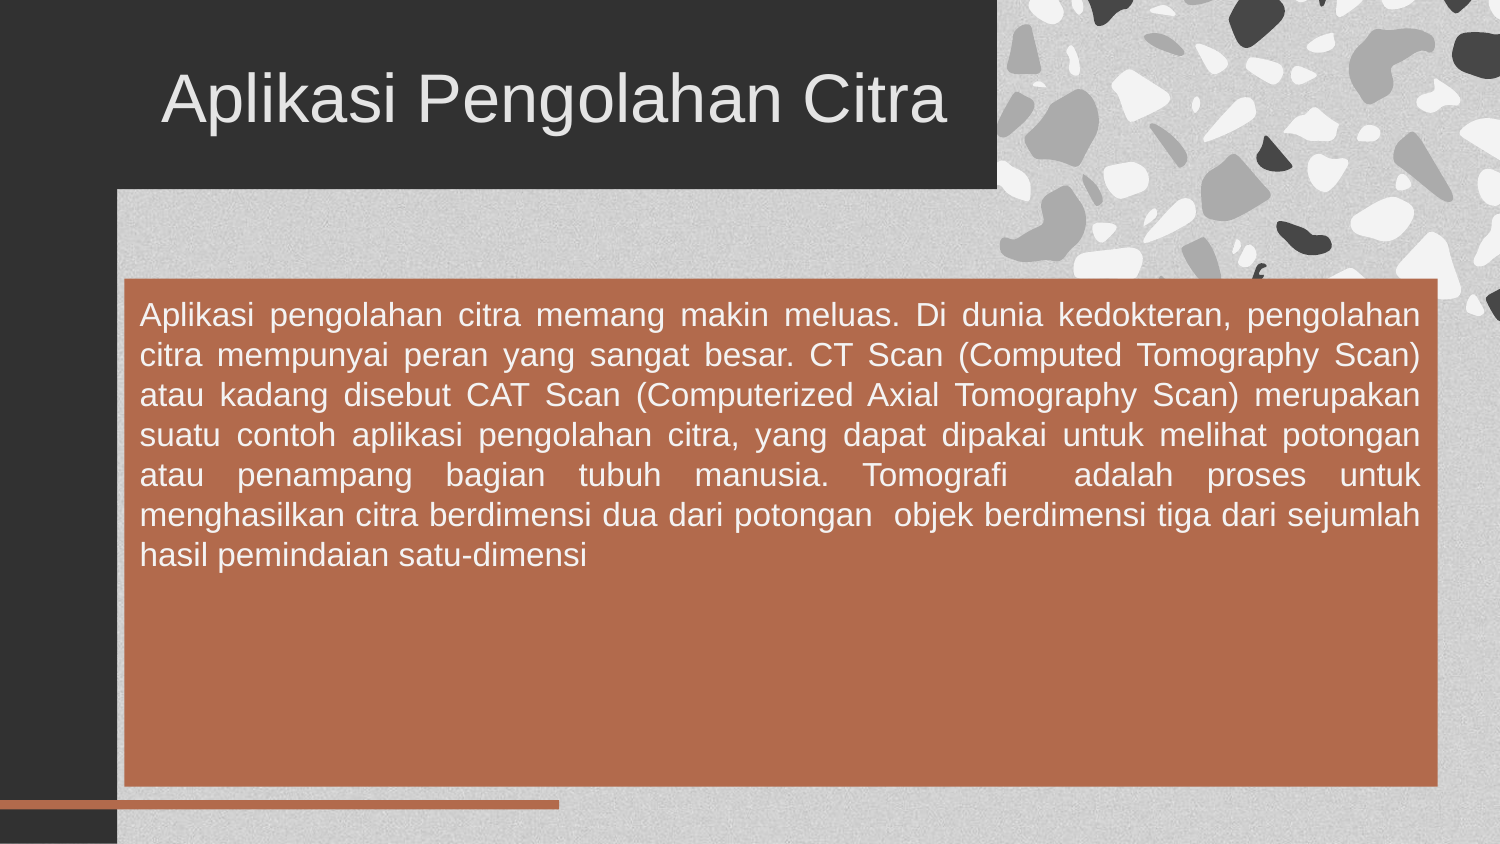

# Aplikasi Pengolahan Citra
Aplikasi pengolahan citra memang makin meluas. Di dunia kedokteran, pengolahan citra mempunyai peran yang sangat besar. CT Scan (Computed Tomography Scan) atau kadang disebut CAT Scan (Computerized Axial Tomography Scan) merupakan suatu contoh aplikasi pengolahan citra, yang dapat dipakai untuk melihat potongan atau penampang bagian tubuh manusia. Tomografi  adalah proses untuk menghasilkan citra berdimensi dua dari potongan  objek berdimensi tiga dari sejumlah hasil pemindaian satu-dimensi